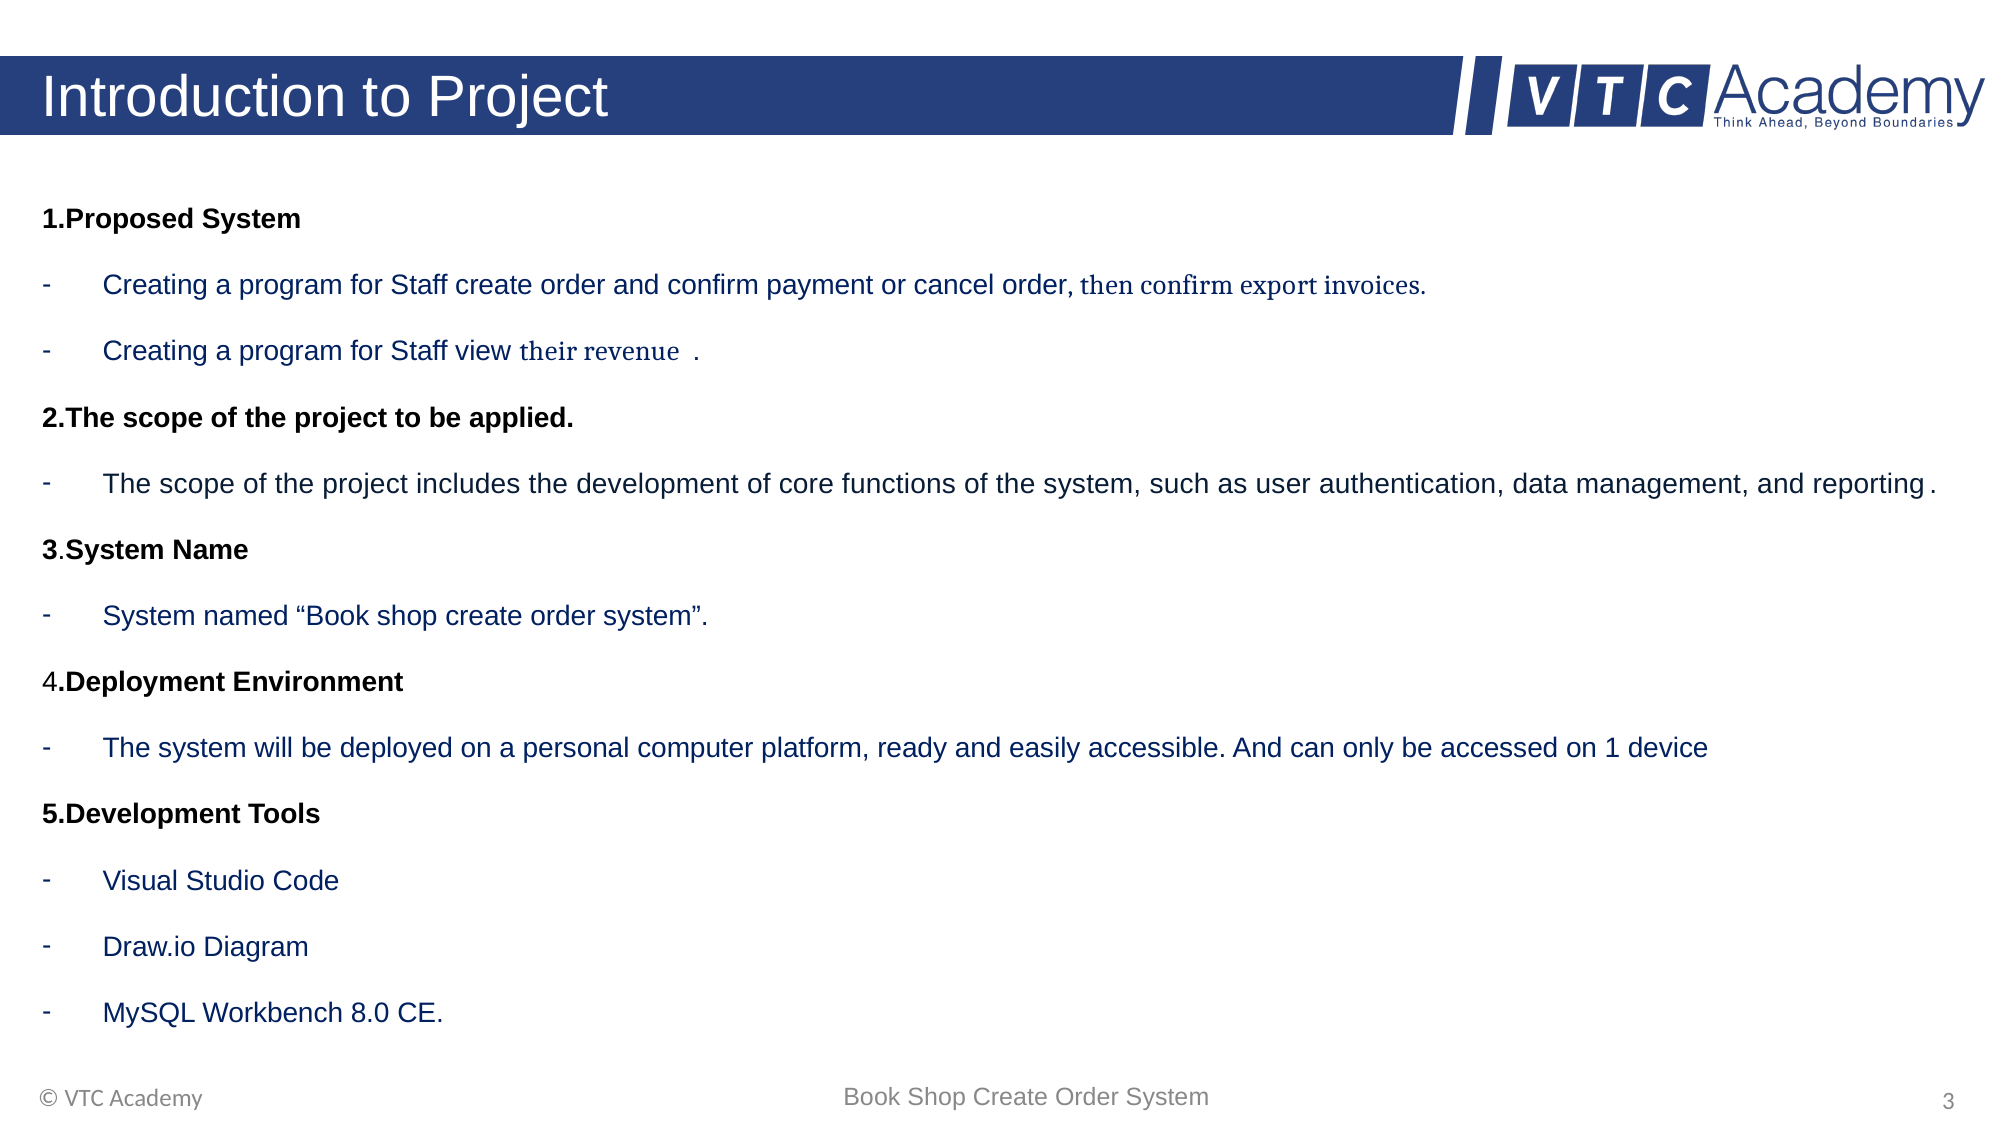

# Introduction to Project
1.Proposed System
Creating a program for Staff create order and confirm payment or cancel order, then confirm export invoices.
Creating a program for Staff view their revenue  .
2.The scope of the project to be applied.
The scope of the project includes the development of core functions of the system, such as user authentication, data management, and reporting.
3.System Name
System named “Book shop create order system”.
4.Deployment Environment
The system will be deployed on a personal computer platform, ready and easily accessible. And can only be accessed on 1 device
5.Development Tools
Visual Studio Code
Draw.io Diagram
MySQL Workbench 8.0 CE.

Book Shop Create Order System
© VTC Academy
3